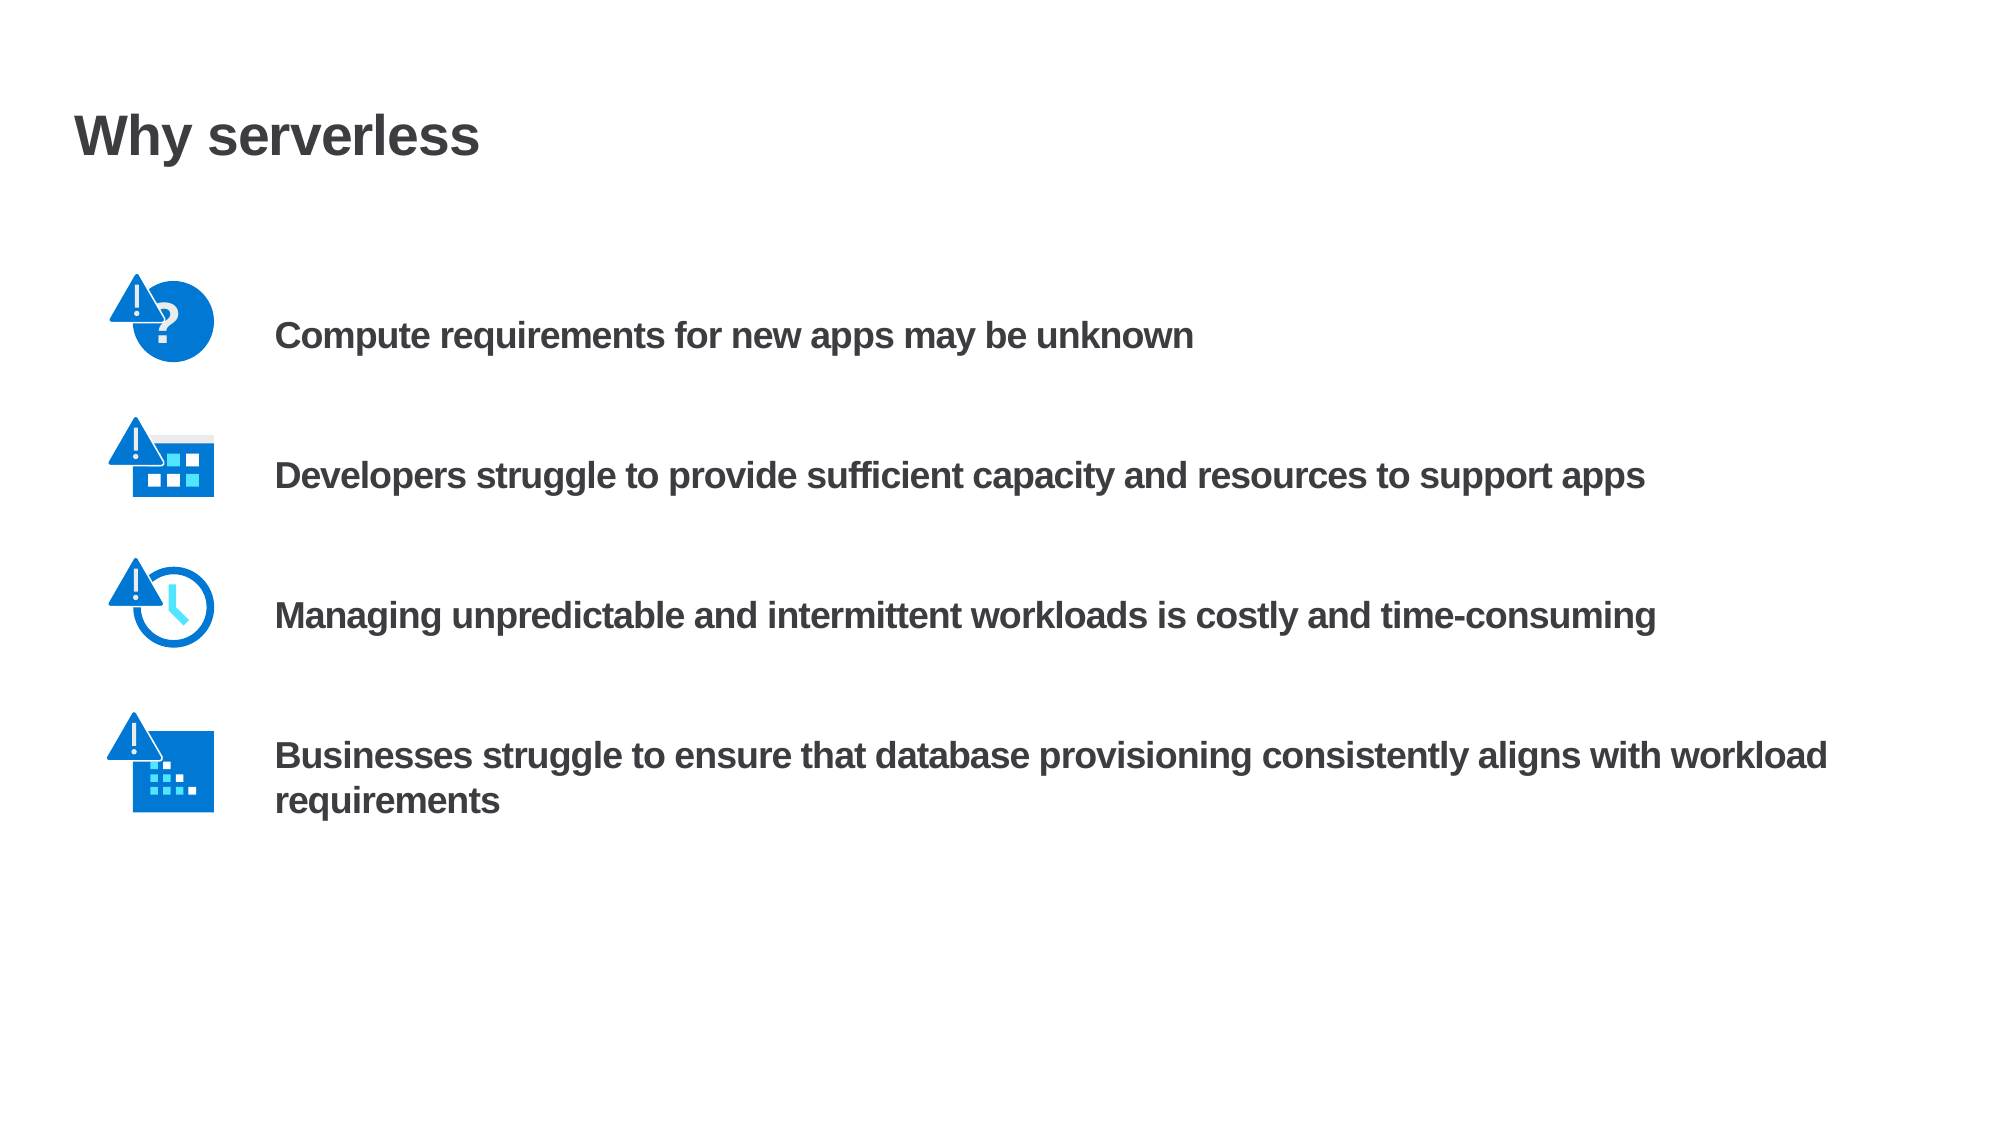

# Why serverless
?

Compute requirements for new apps may be unknown

Developers struggle to provide sufficient capacity and resources to support apps

Managing unpredictable and intermittent workloads is costly and time-consuming

Businesses struggle to ensure that database provisioning consistently aligns with workload requirements